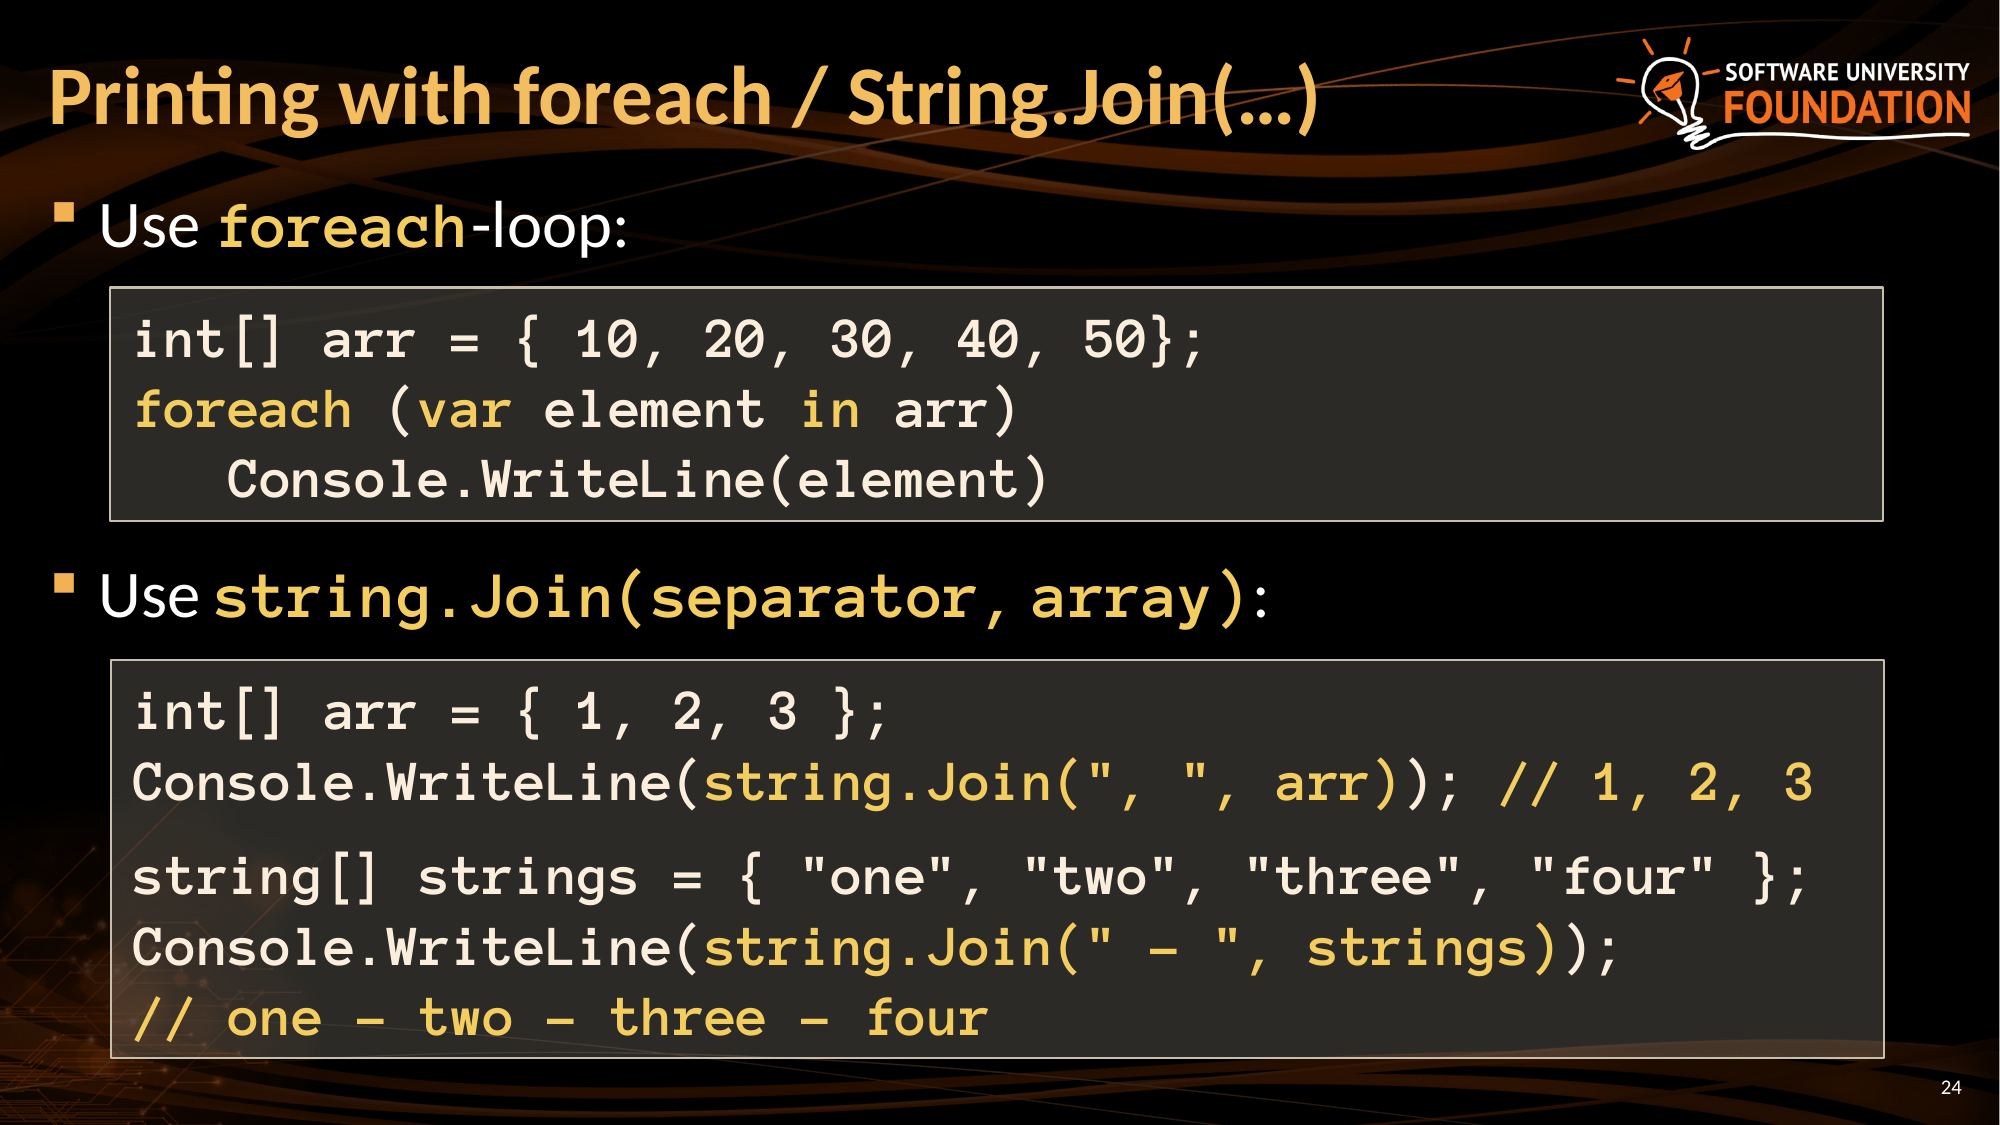

# Printing with foreach / String.Join(…)
Use foreach-loop:

Use string.Join(separator, array):
int[] arr = { 10, 20, 30, 40, 50};
foreach (var element in arr)
   Console.WriteLine(element)
int[] arr = { 1, 2, 3 };
Console.WriteLine(string.Join(", ", arr)); // 1, 2, 3
string[] strings = { "one", "two", "three", "four" };
Console.WriteLine(string.Join(" - ", strings));
// one - two - three - four
24